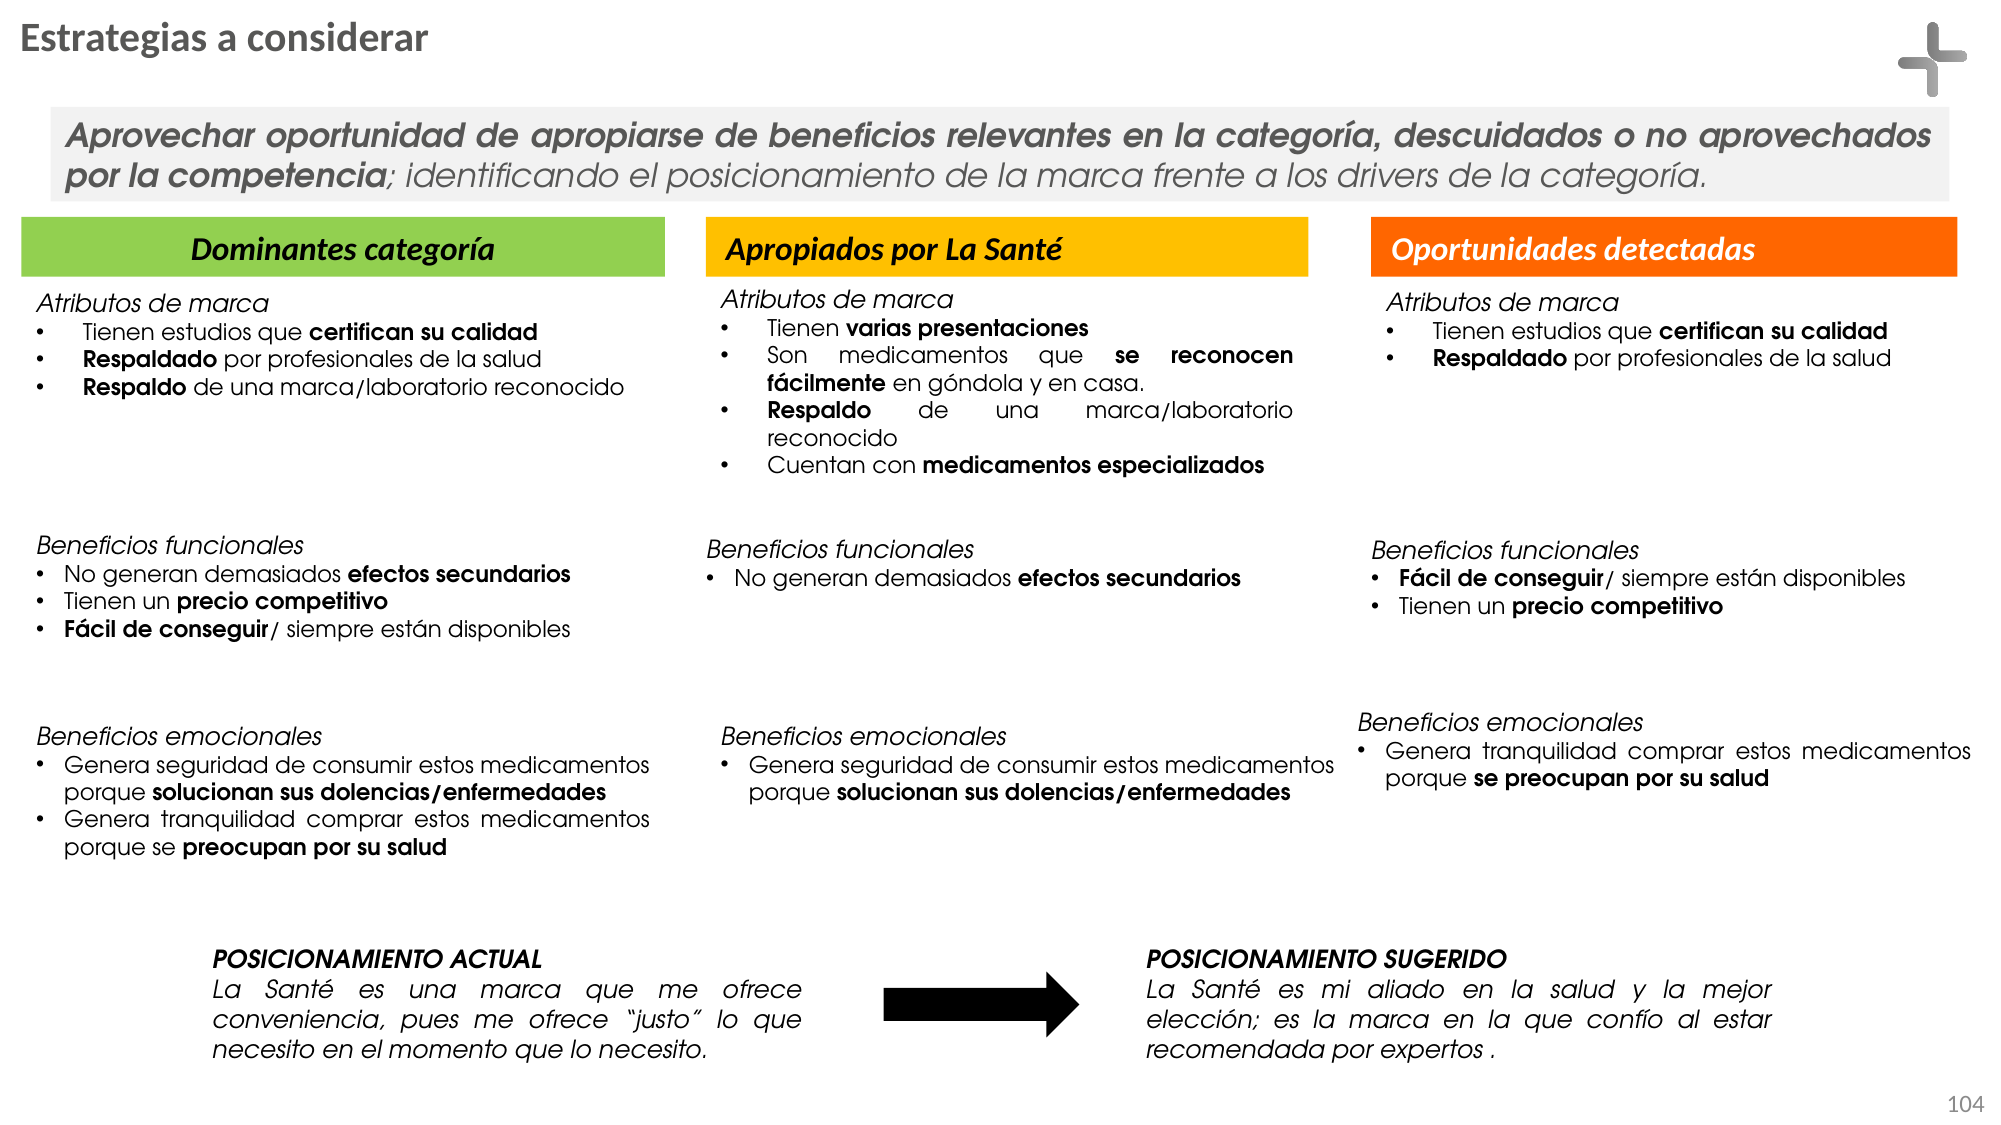

Estrategias a considerar
Aprovechar oportunidad de apropiarse de beneficios relevantes en la categoría, descuidados o no aprovechados por la competencia; identificando el posicionamiento de la marca frente a los drivers de la categoría.
Dominantes categoría
Apropiados por La Santé
Oportunidades detectadas
Atributos de marca
Tienen varias presentaciones
Son medicamentos que se reconocen fácilmente en góndola y en casa.
Respaldo de una marca/laboratorio reconocido
Cuentan con medicamentos especializados
Atributos de marca
Tienen estudios que certifican su calidad
Respaldado por profesionales de la salud
Atributos de marca
Tienen estudios que certifican su calidad
Respaldado por profesionales de la salud
Respaldo de una marca/laboratorio reconocido
Beneficios funcionales
No generan demasiados efectos secundarios
Tienen un precio competitivo
Fácil de conseguir/ siempre están disponibles
Beneficios funcionales
No generan demasiados efectos secundarios
Beneficios funcionales
Fácil de conseguir/ siempre están disponibles
Tienen un precio competitivo
Beneficios emocionales
Genera tranquilidad comprar estos medicamentos porque se preocupan por su salud
Beneficios emocionales
Genera seguridad de consumir estos medicamentos porque solucionan sus dolencias/enfermedades
Beneficios emocionales
Genera seguridad de consumir estos medicamentos porque solucionan sus dolencias/enfermedades
Genera tranquilidad comprar estos medicamentos porque se preocupan por su salud
POSICIONAMIENTO ACTUAL
La Santé es una marca que me ofrece conveniencia, pues me ofrece “justo” lo que necesito en el momento que lo necesito.
POSICIONAMIENTO SUGERIDO
La Santé es mi aliado en la salud y la mejor elección; es la marca en la que confío al estar recomendada por expertos .

104